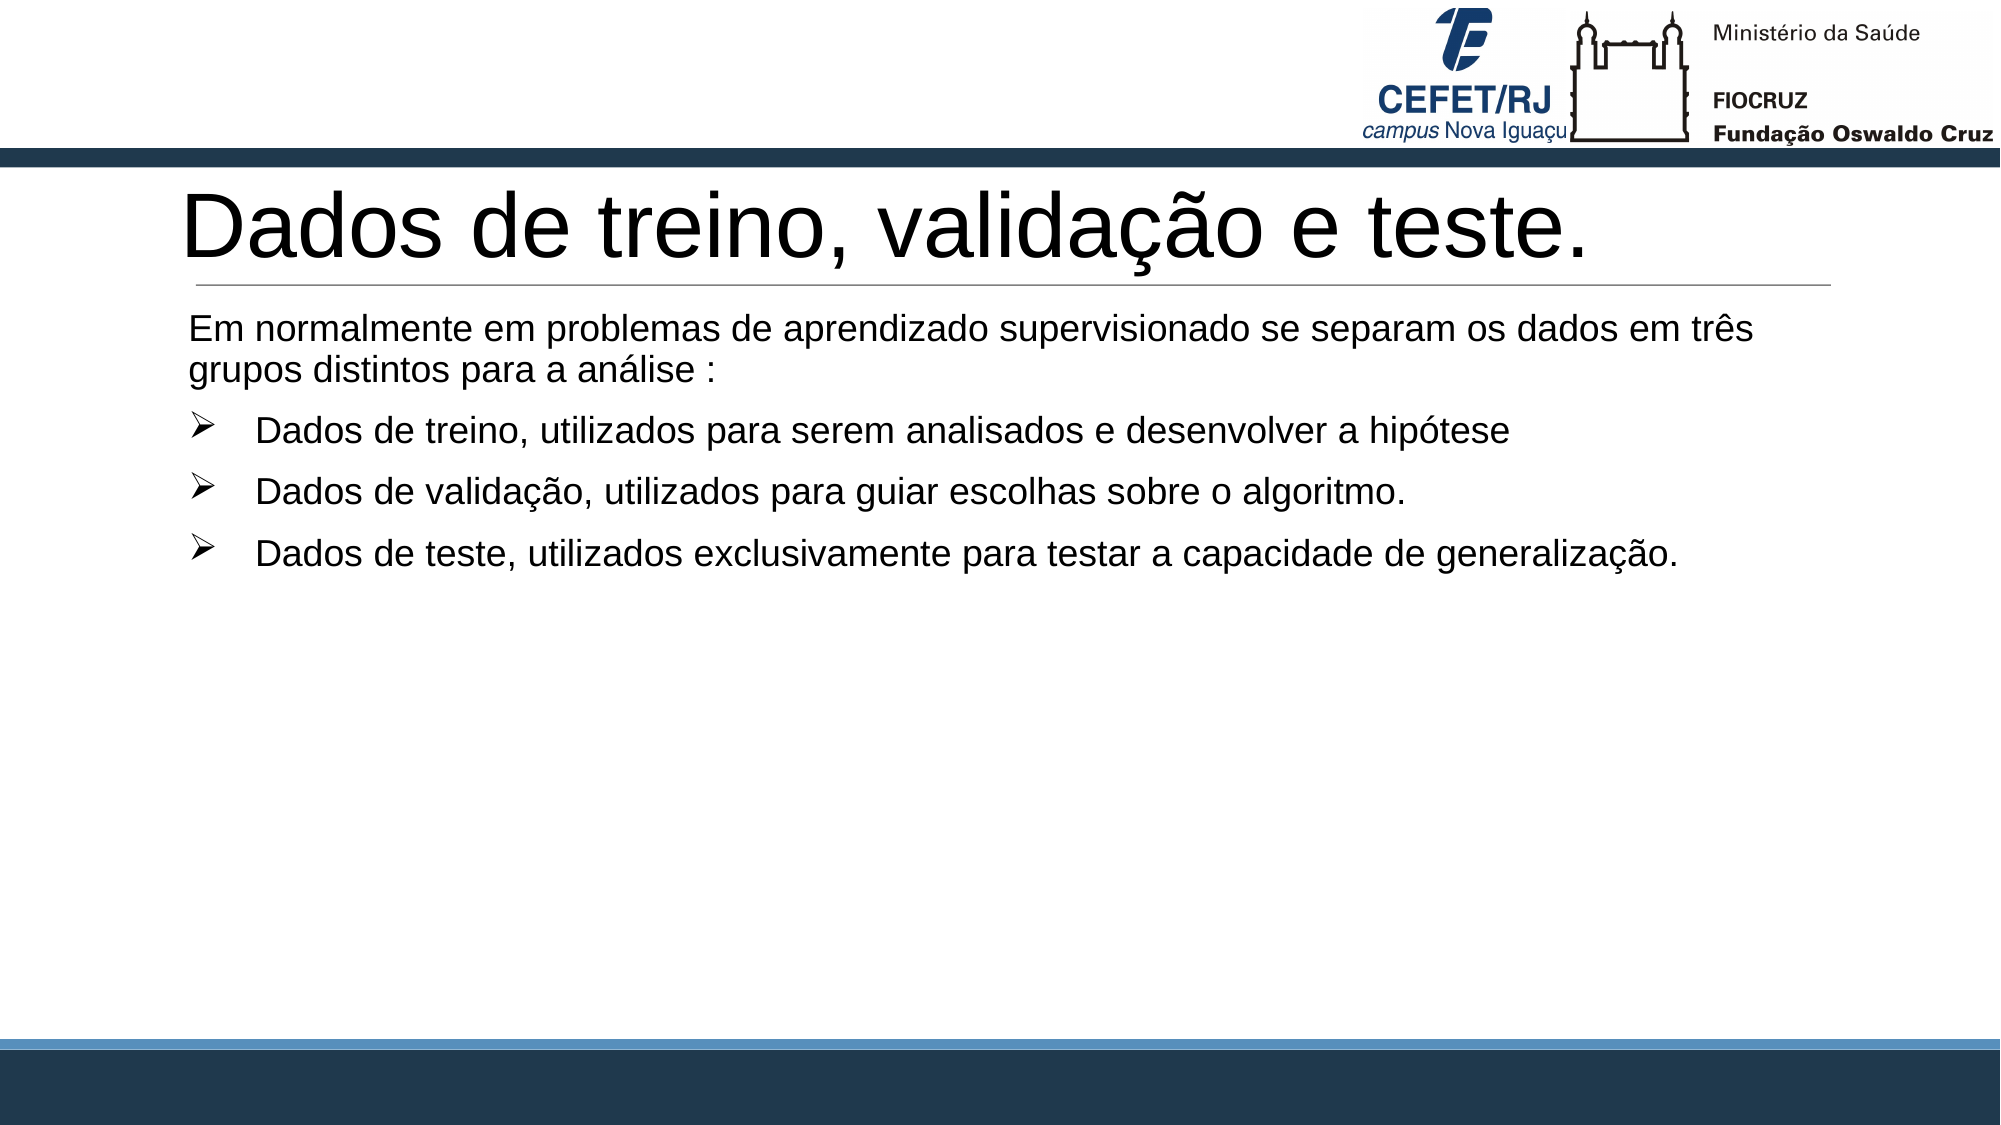

# Dados de treino, validação e teste.
Em normalmente em problemas de aprendizado supervisionado se separam os dados em três grupos distintos para a análise :
Dados de treino, utilizados para serem analisados e desenvolver a hipótese
Dados de validação, utilizados para guiar escolhas sobre o algoritmo.
Dados de teste, utilizados exclusivamente para testar a capacidade de generalização.